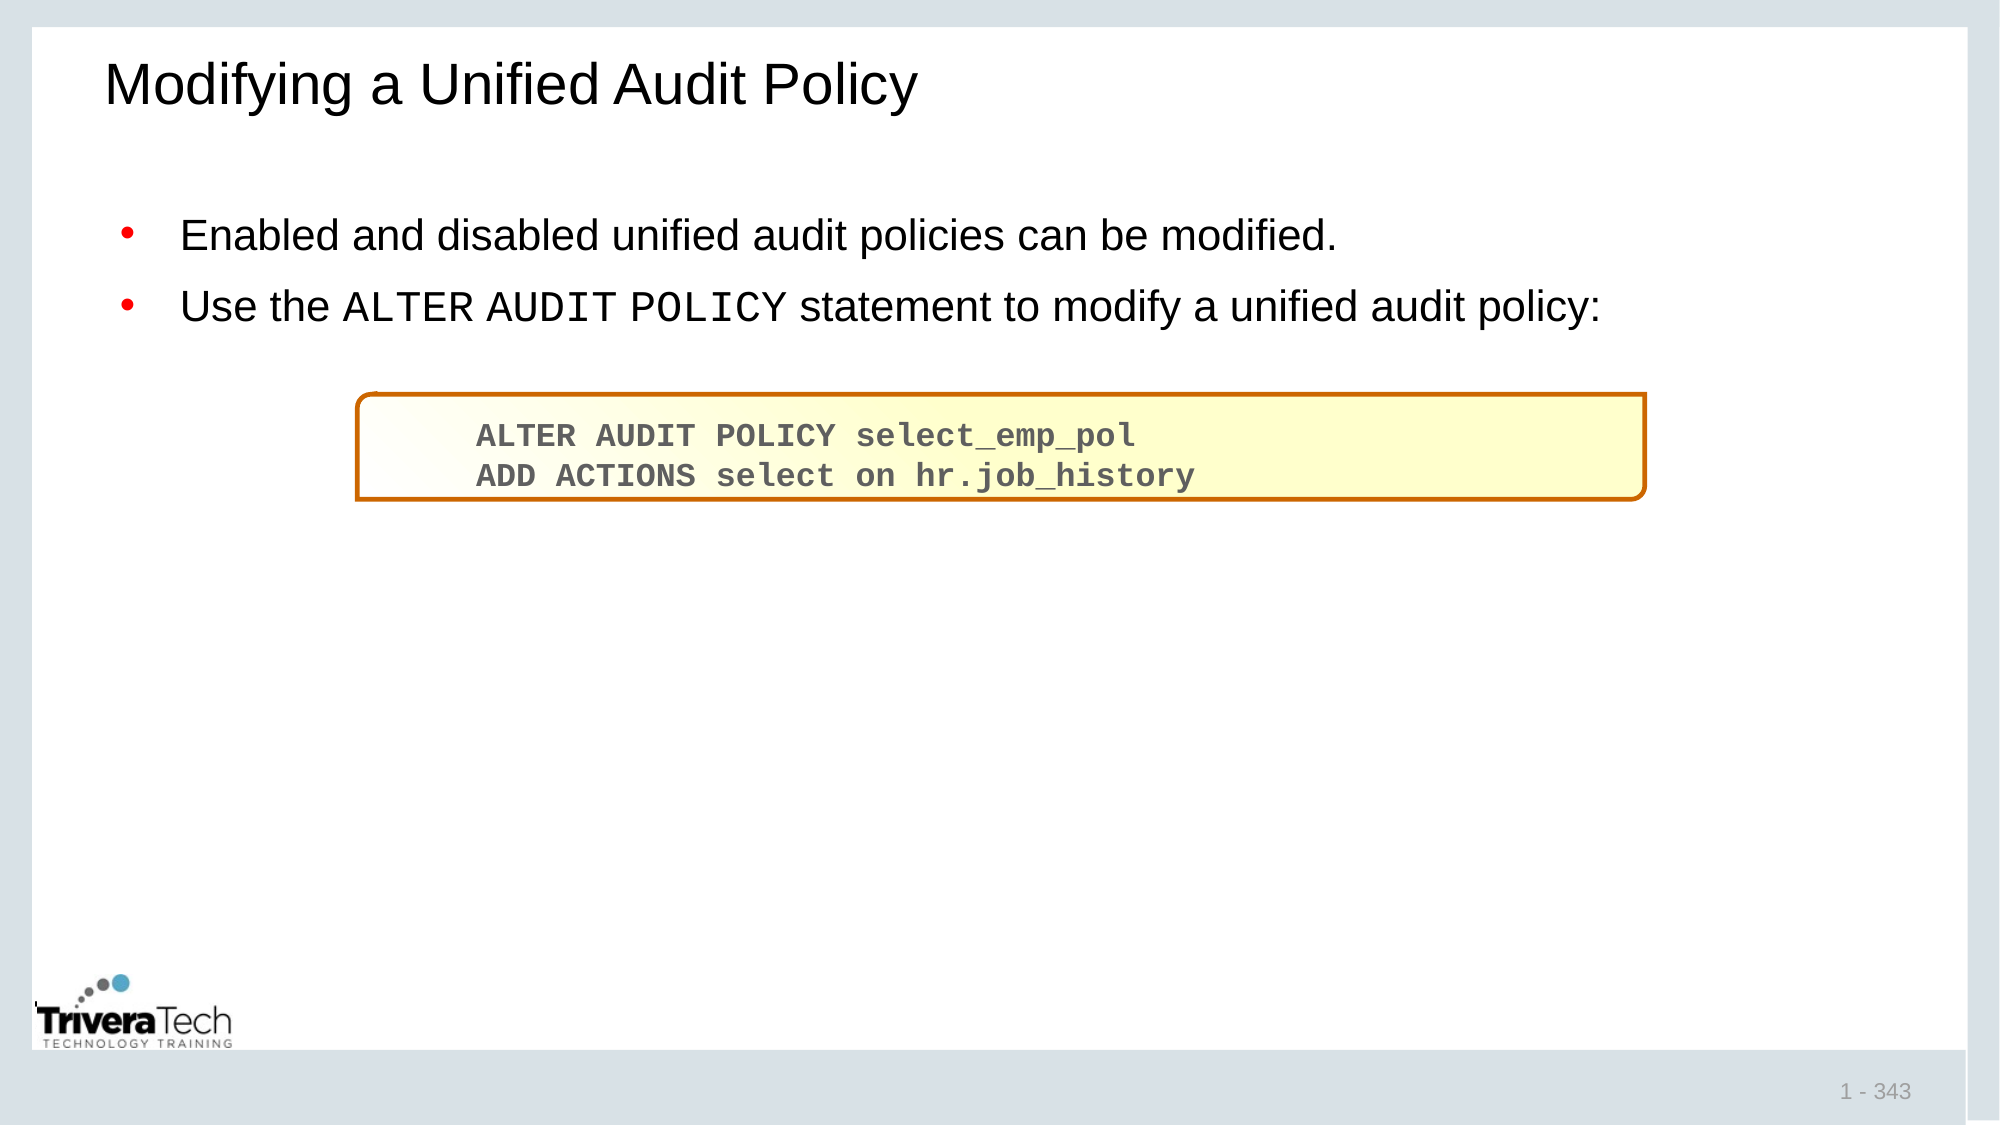

# Modifying a Unified Audit Policy
Enabled and disabled unified audit policies can be modified.
Use the ALTER AUDIT POLICY statement to modify a unified audit policy:
ALTER AUDIT POLICY select_emp_pol
ADD ACTIONS select on hr.job_history